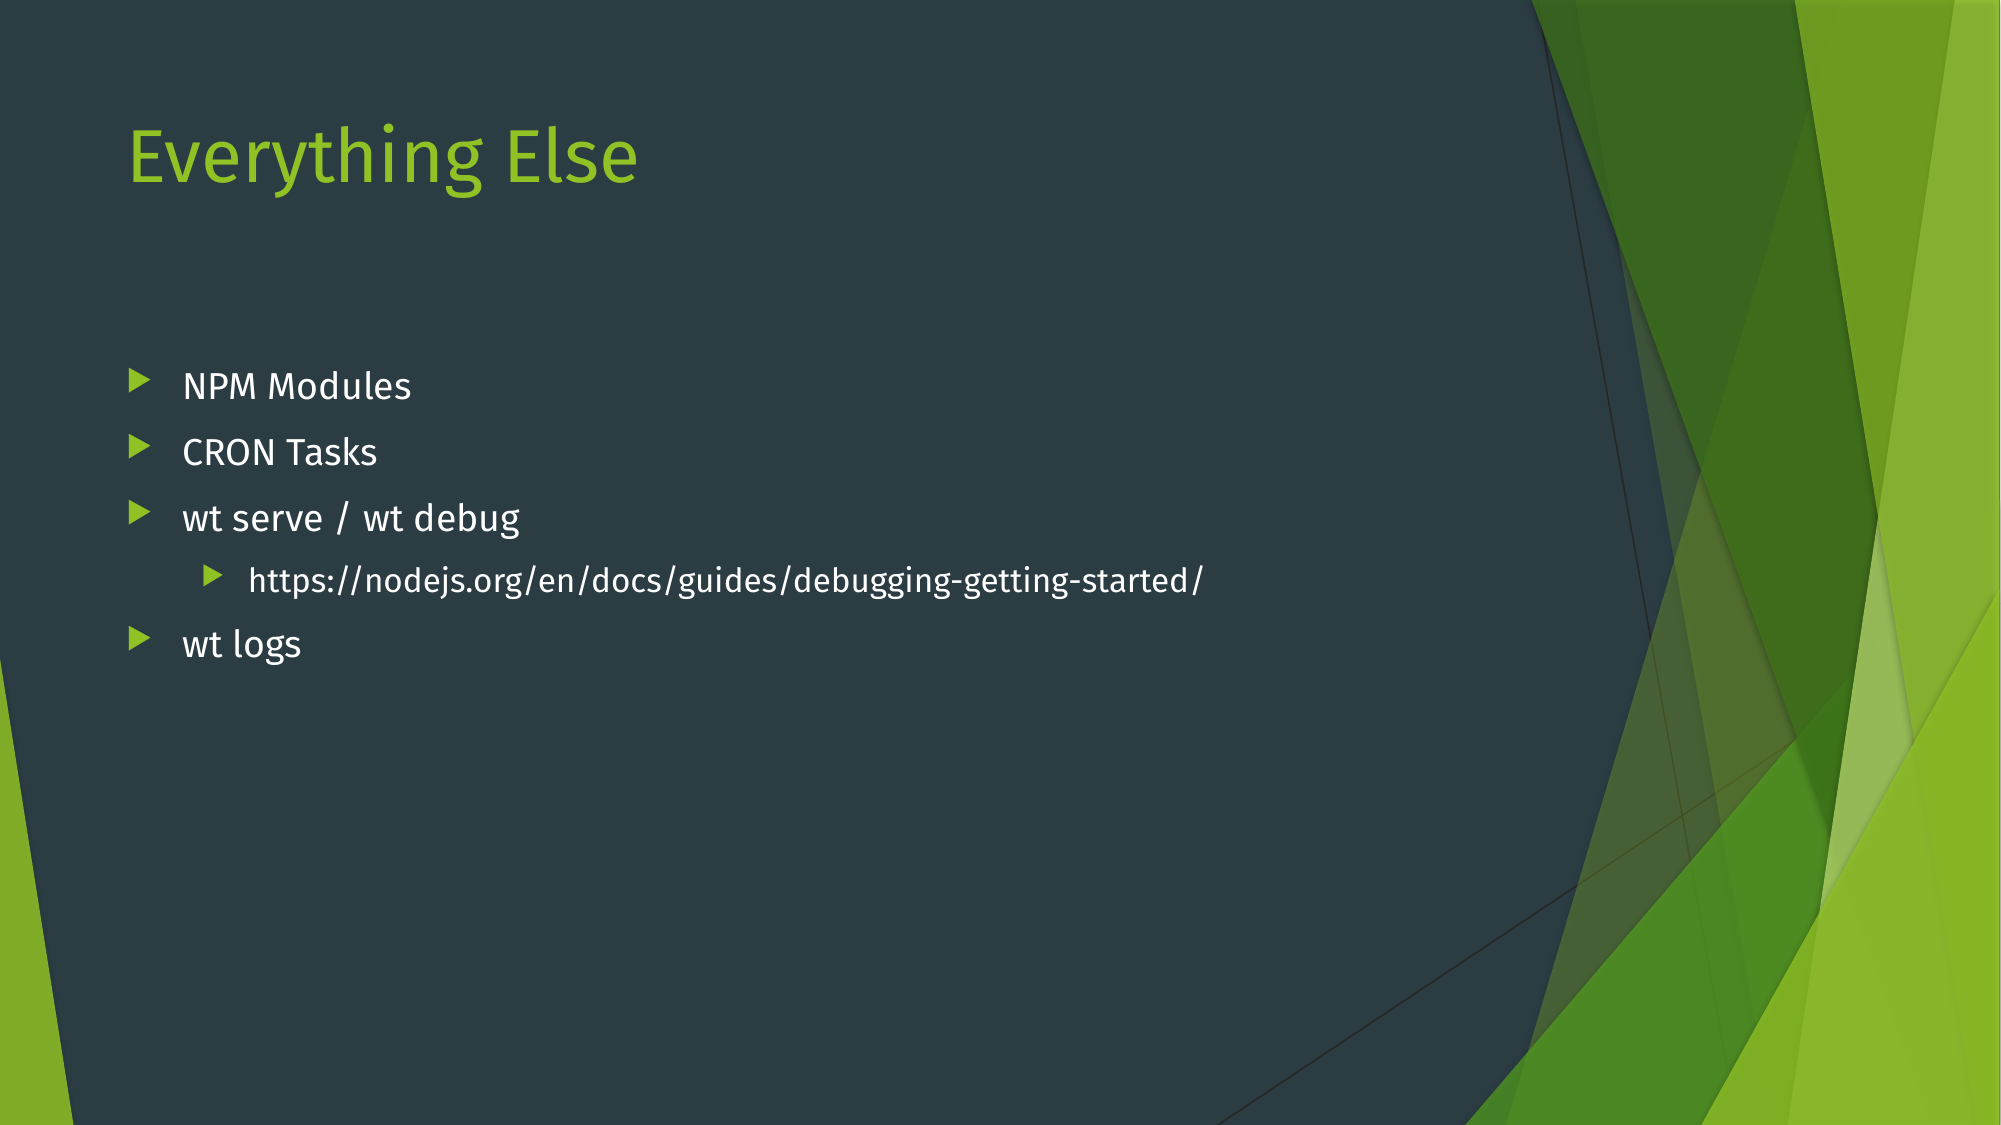

# Everything Else
NPM Modules
CRON Tasks
wt serve / wt debug
https://nodejs.org/en/docs/guides/debugging-getting-started/
wt logs